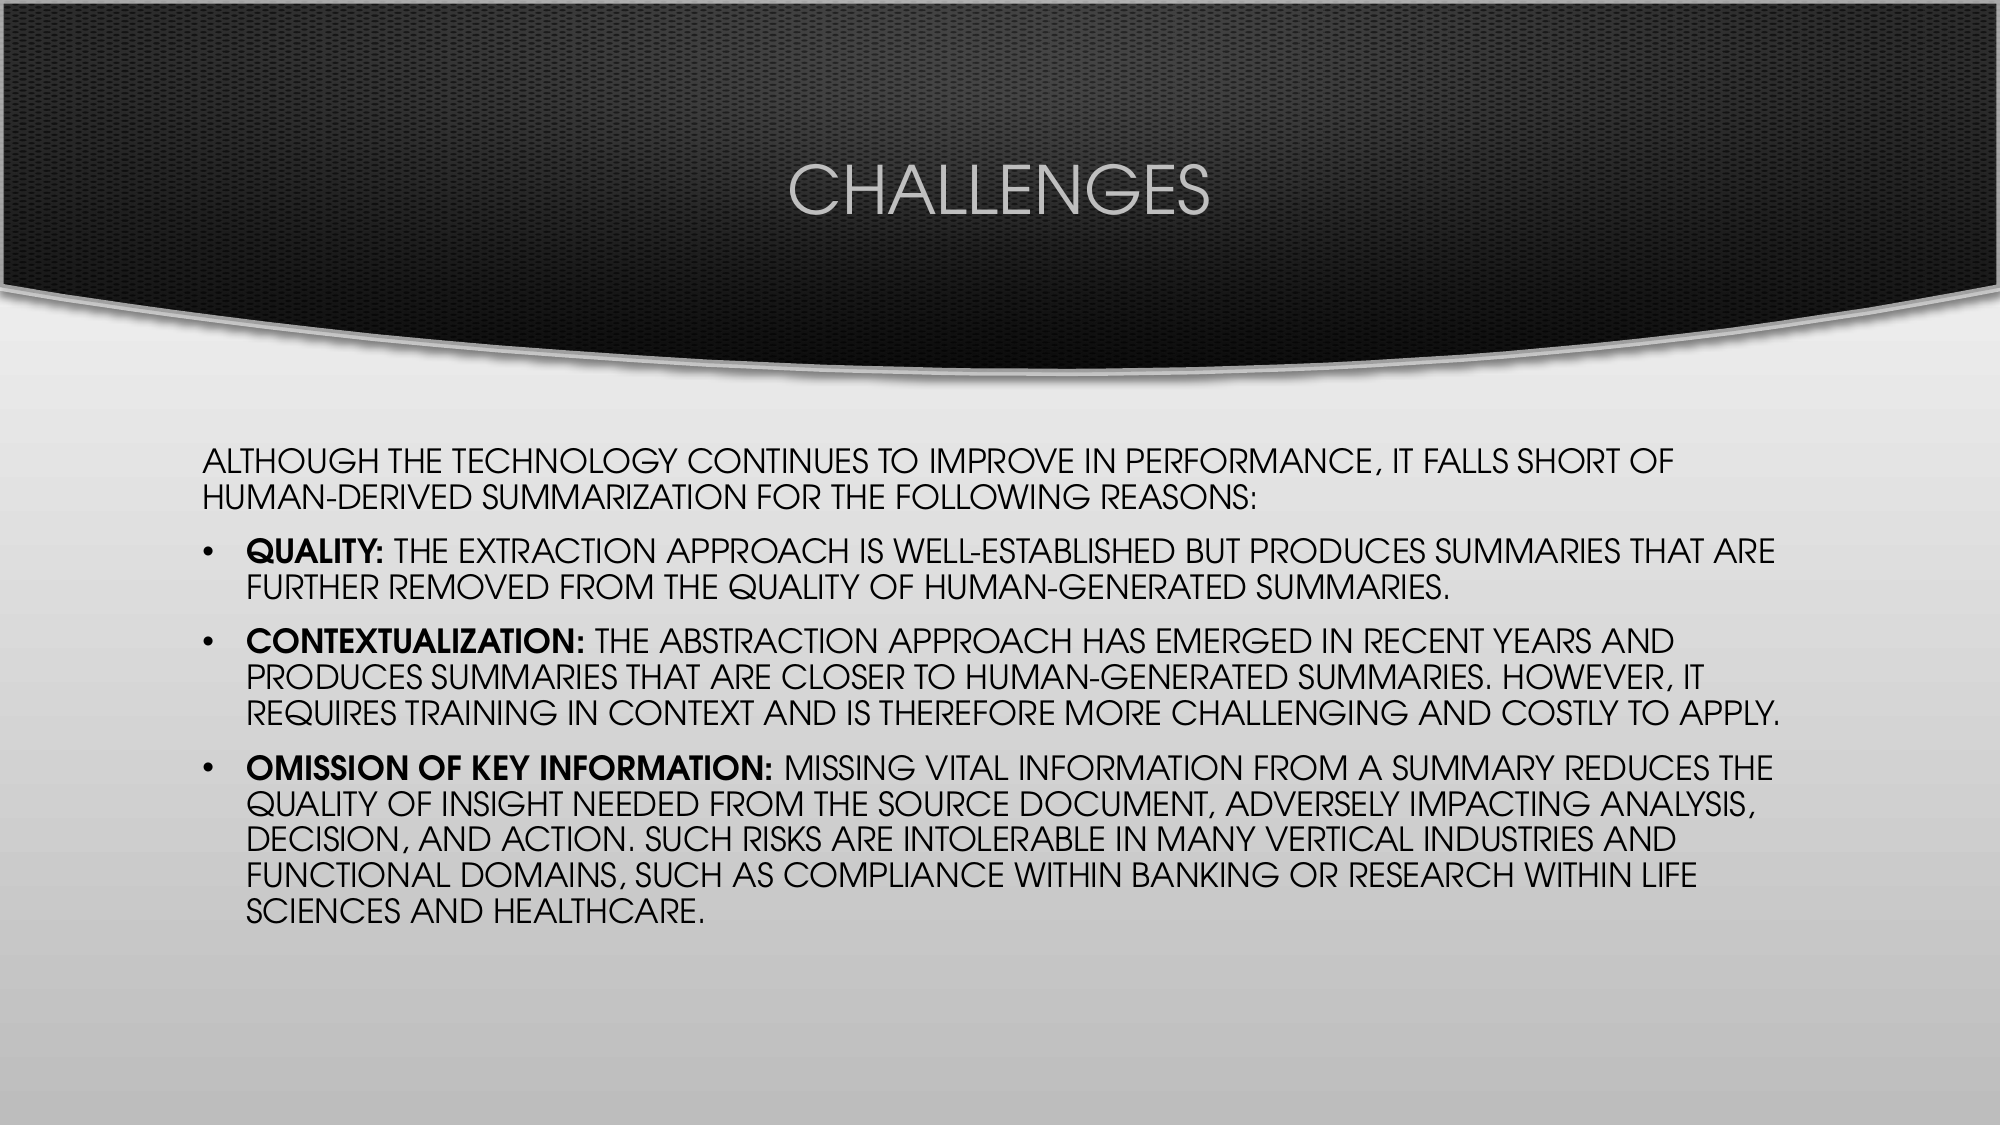

# CHALLENGES
Although the technology continues to improve in performance, it falls short of human-derived summarization for the following reasons:
Quality: The extraction approach is well-established but produces summaries that are further removed from the quality of human-generated summaries.
Contextualization: The abstraction approach has emerged in recent years and produces summaries that are closer to human-generated summaries. However, it requires training in context and is therefore more challenging and costly to apply.
Omission of key information: Missing vital information from a summary reduces the quality of insight needed from the source document, adversely impacting analysis, decision, and action. Such risks are intolerable in many vertical industries and functional domains, such as compliance within banking or research within life sciences and healthcare.